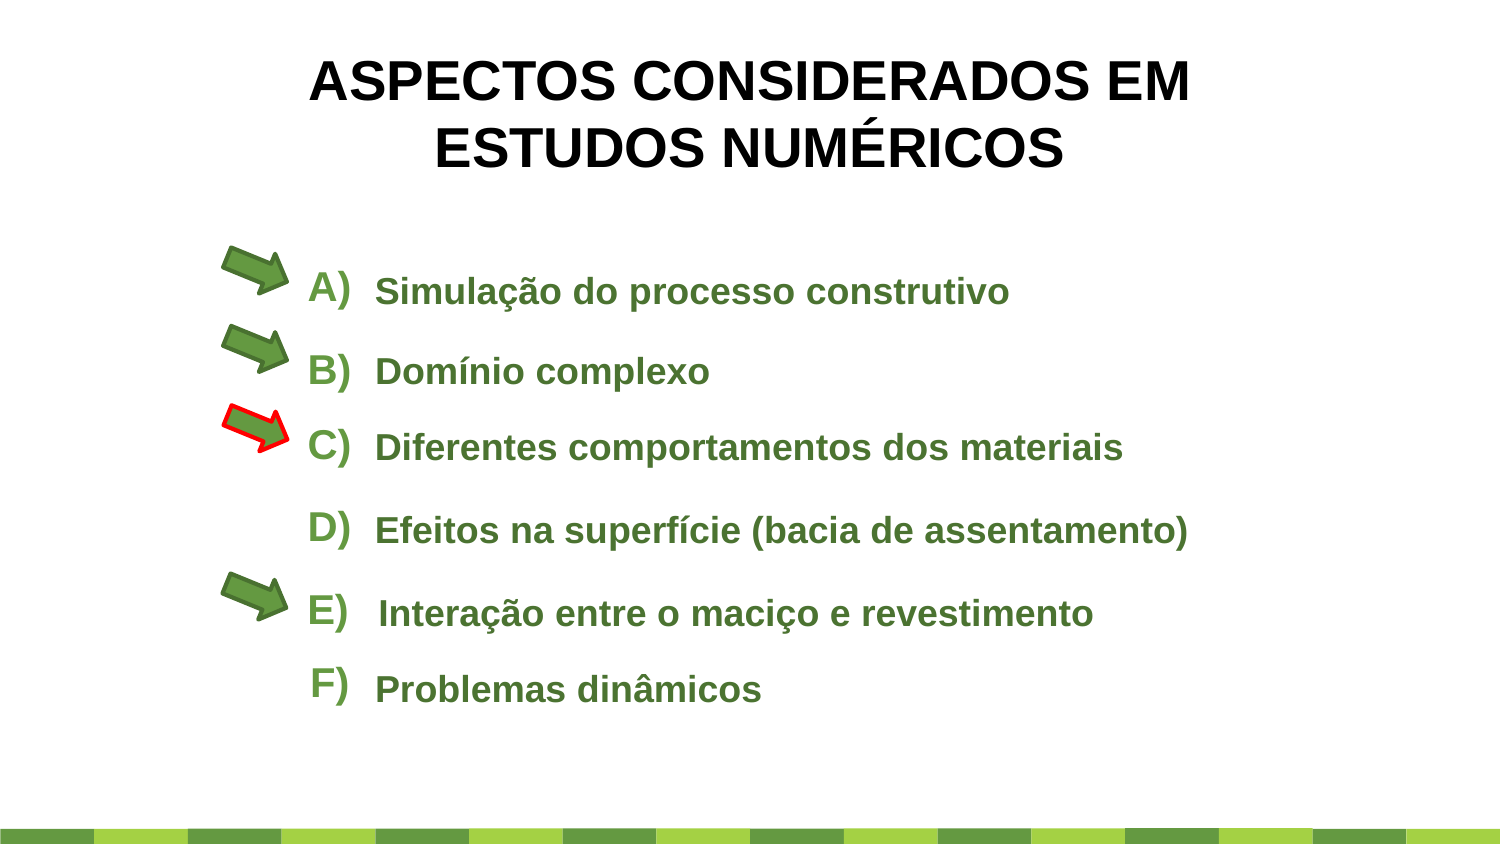

ASPECTOS CONSIDERADOS EM ESTUDOS NUMÉRICOS

A)
Simulação do processo construtivo

B)
Domínio complexo

C)
Diferentes comportamentos dos materiais
D)
Efeitos na superfície (bacia de assentamento)

E)
Interação entre o maciço e revestimento
F)
Problemas dinâmicos